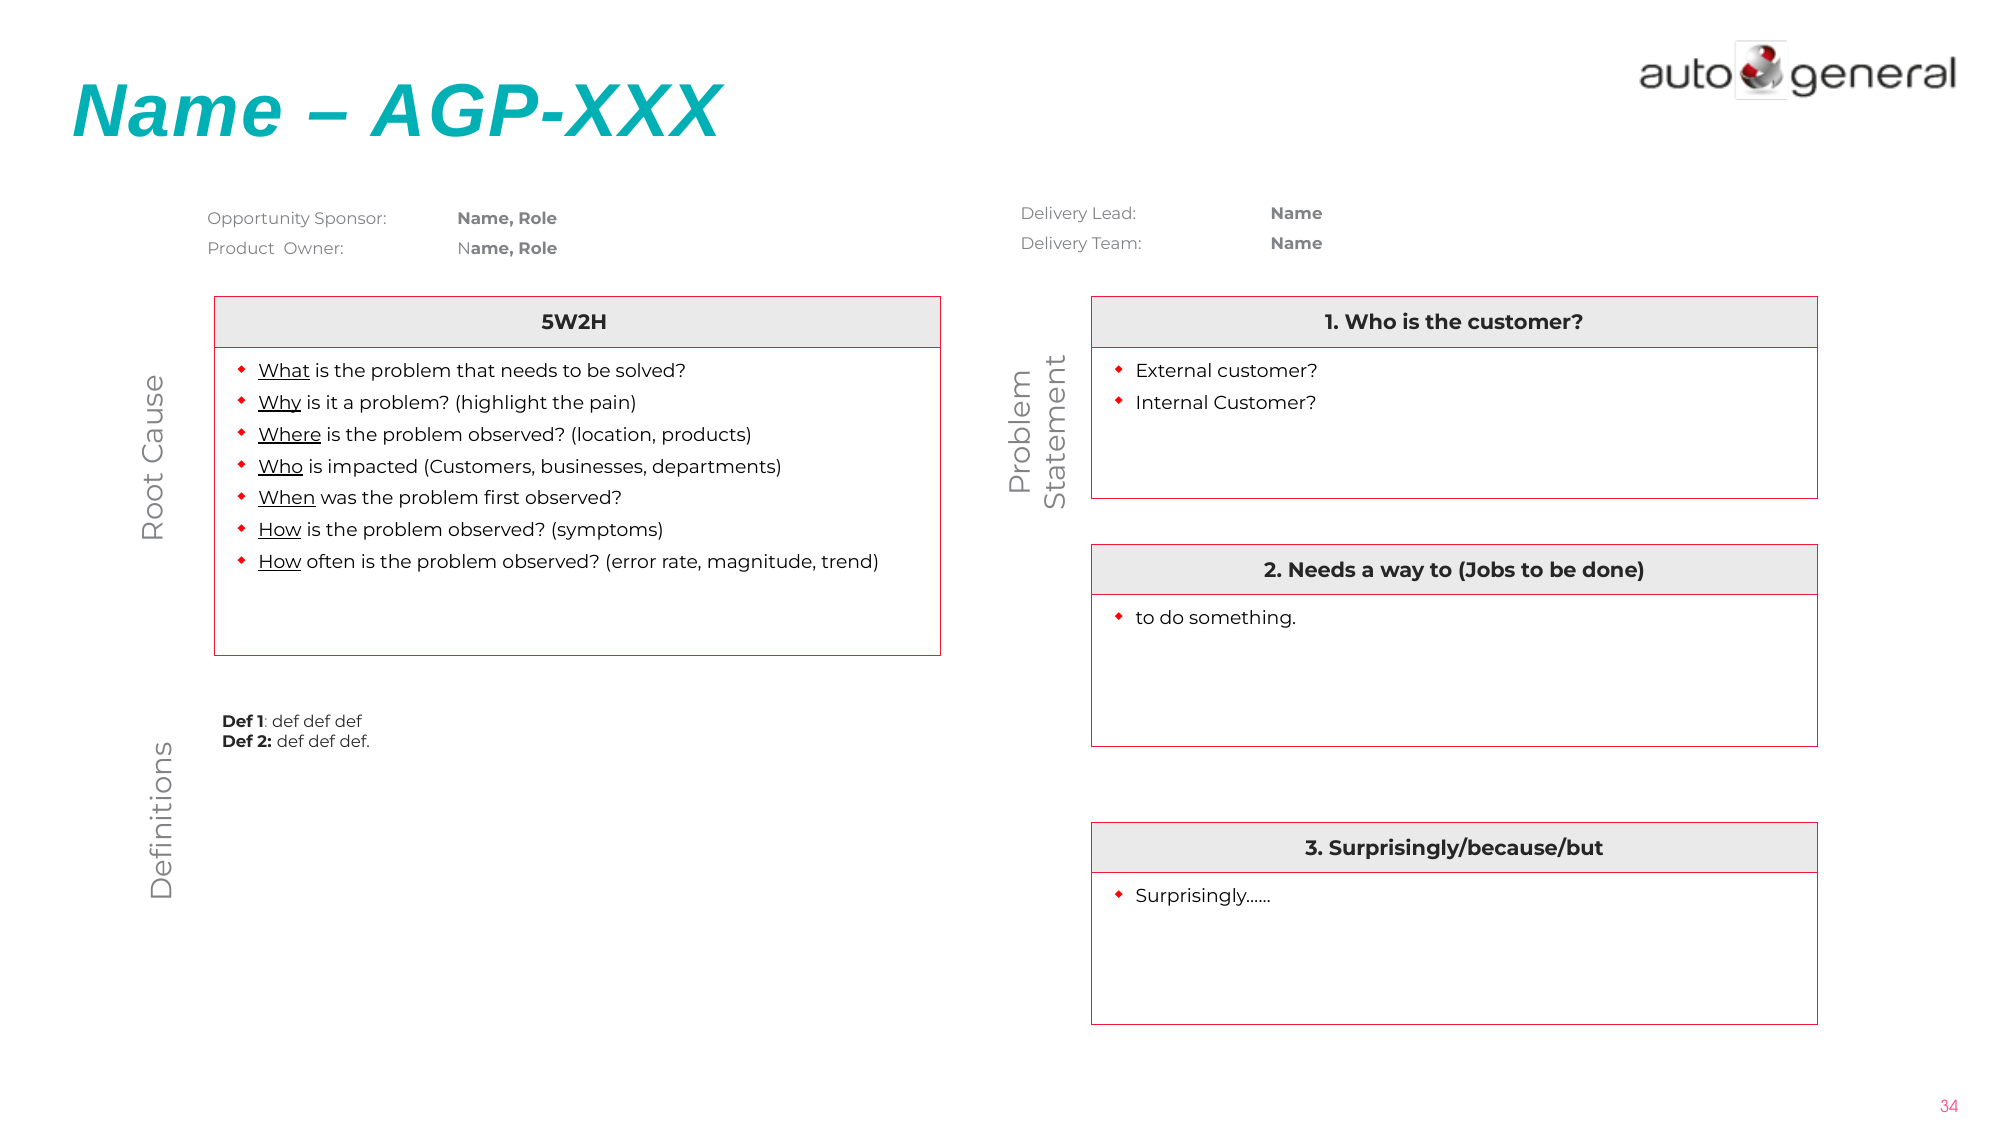

# Name – AGP-XXX

Delivery Lead:	Name
Delivery Team:	Name

Opportunity Sponsor:	Name, Role
Product  Owner:	Name, Role

5W2H
1. Who is the customer?
What is the problem that needs to be solved?
Why is it a problem? (highlight the pain)
Where is the problem observed? (location, products)
Who is impacted (Customers, businesses, departments)
When was the problem first observed?
How is the problem observed? (symptoms)
How often is the problem observed? (error rate, magnitude, trend)
External customer?
Internal Customer?
Problem Statement
Root Cause
2. Needs a way to (Jobs to be done)
to do something.
Def 1: def def def
Def 2: def def def.

Definitions
3. Surprisingly/because/but
Surprisingly……